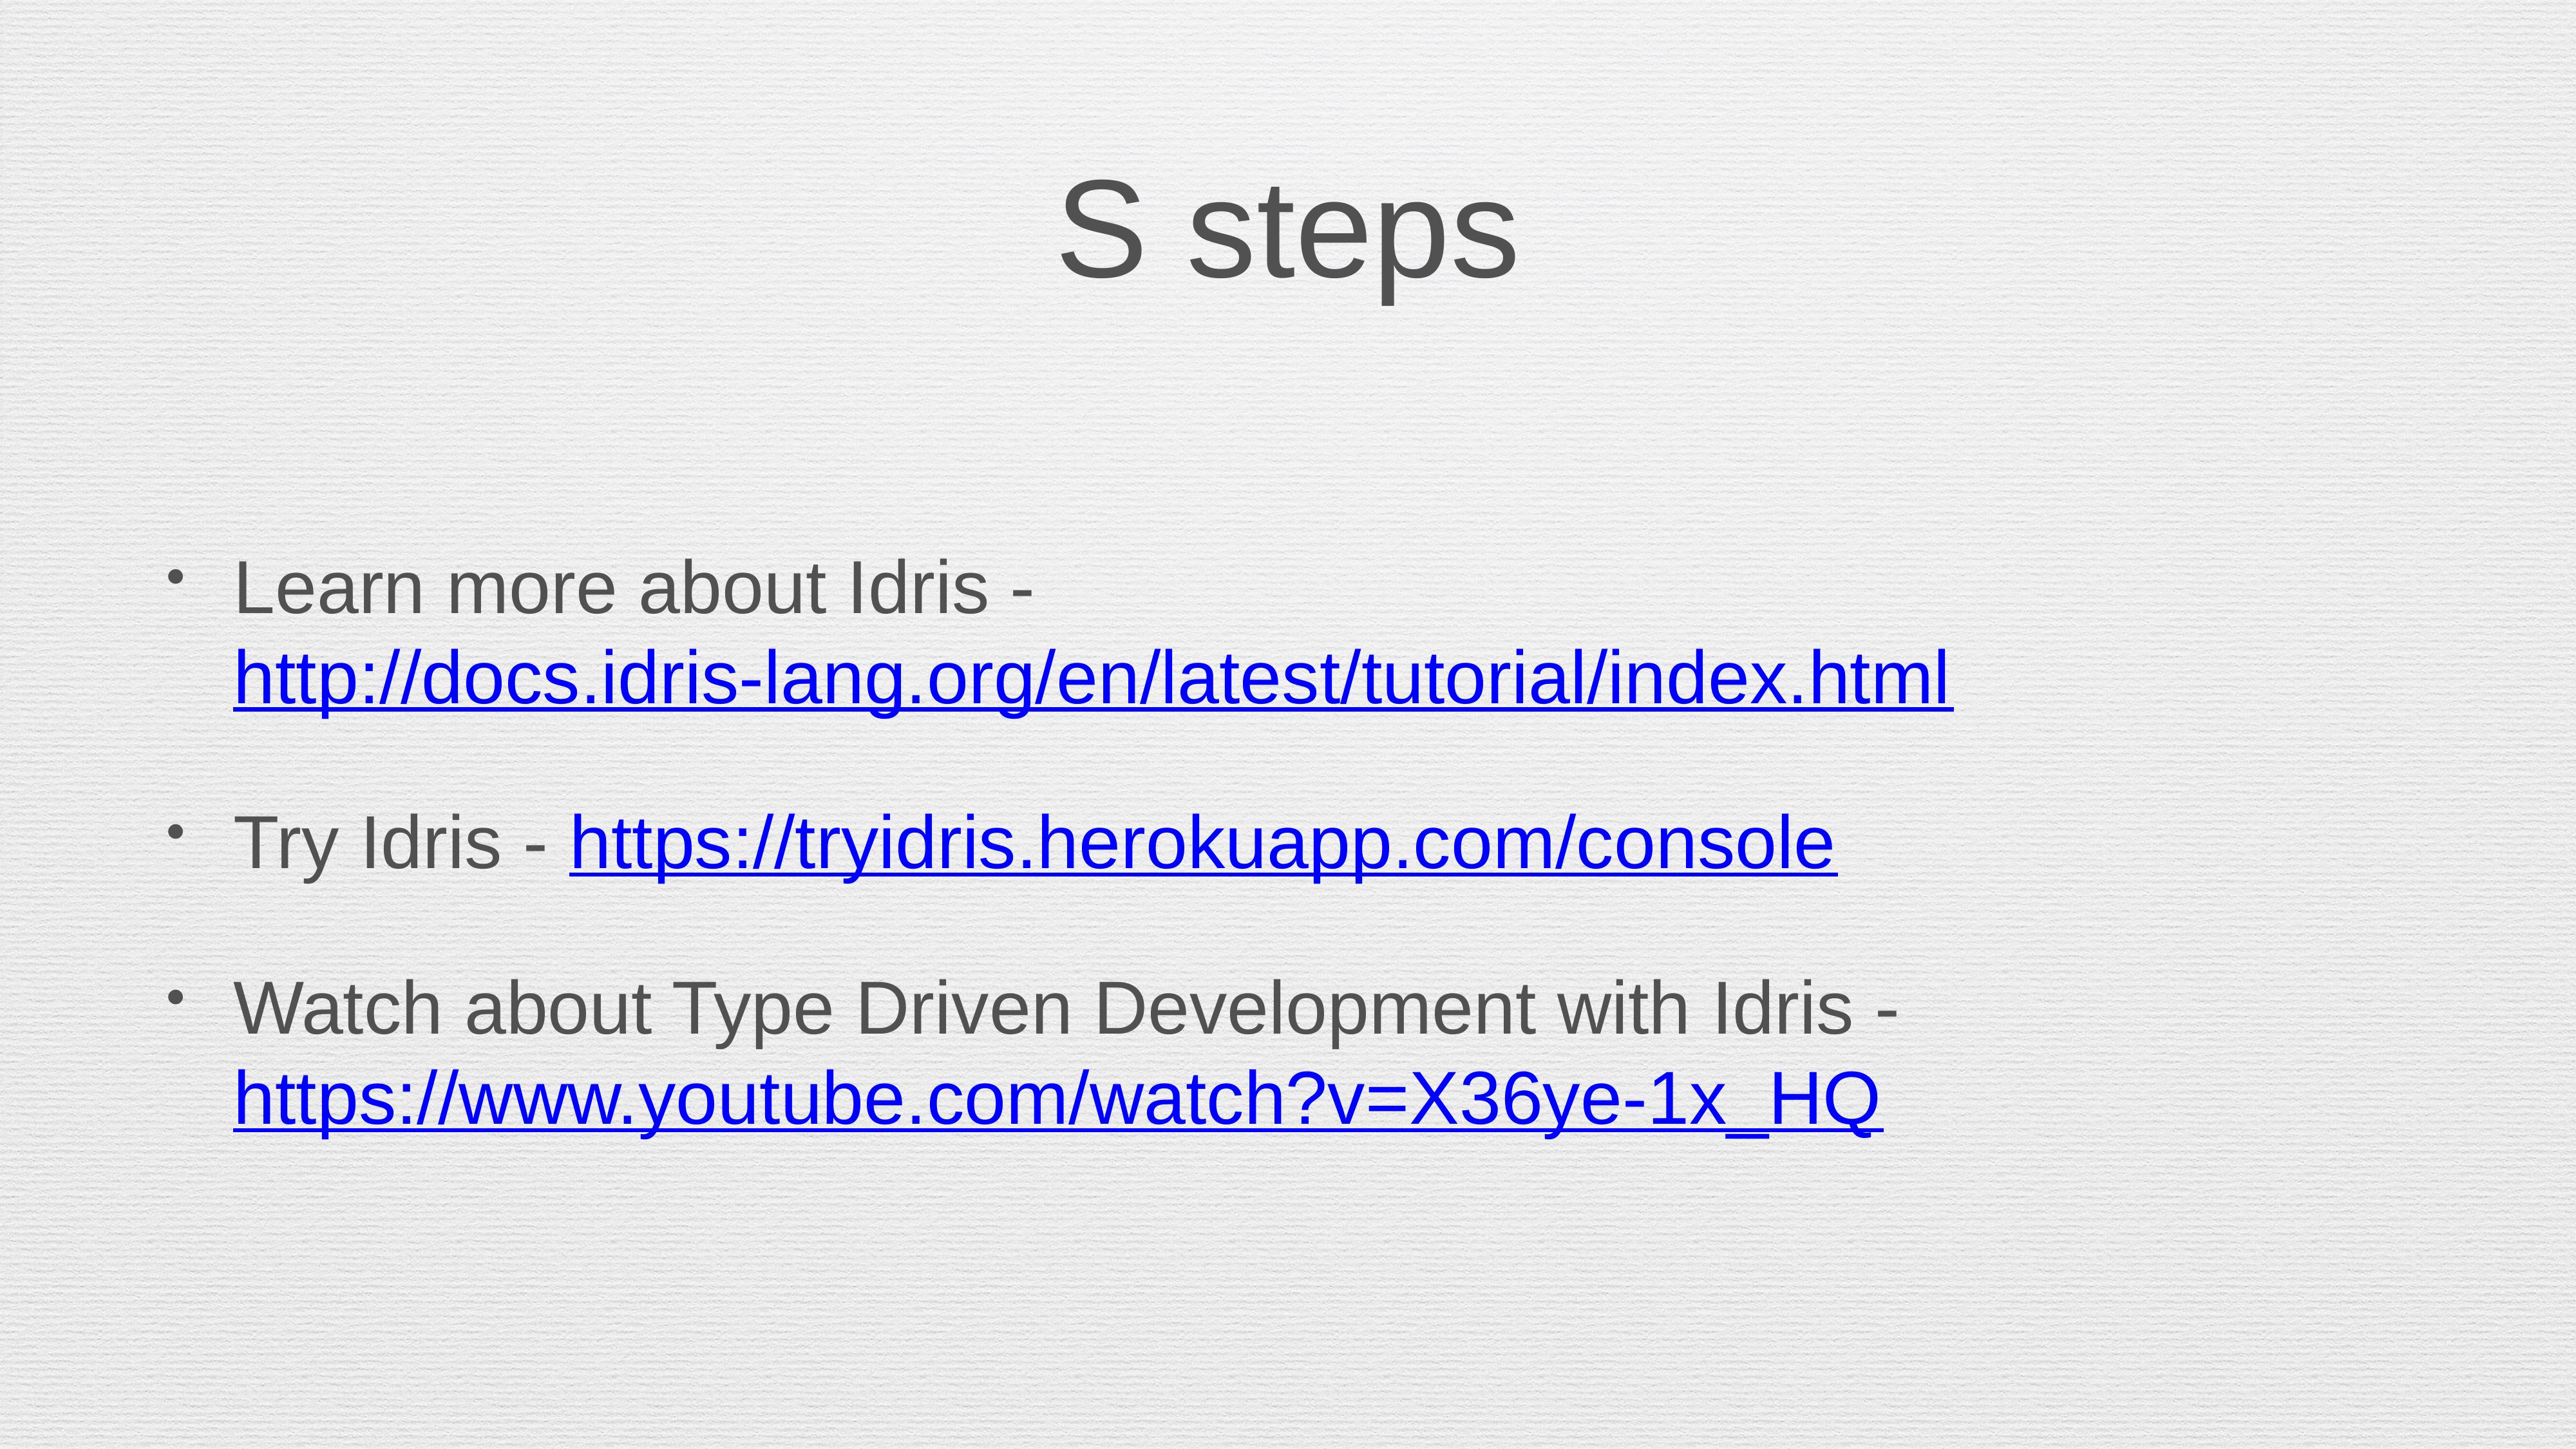

# S steps
Learn more about Idris - http://docs.idris-lang.org/en/latest/tutorial/index.html
Try Idris - https://tryidris.herokuapp.com/console
Watch about Type Driven Development with Idris - https://www.youtube.com/watch?v=X36ye-1x_HQ